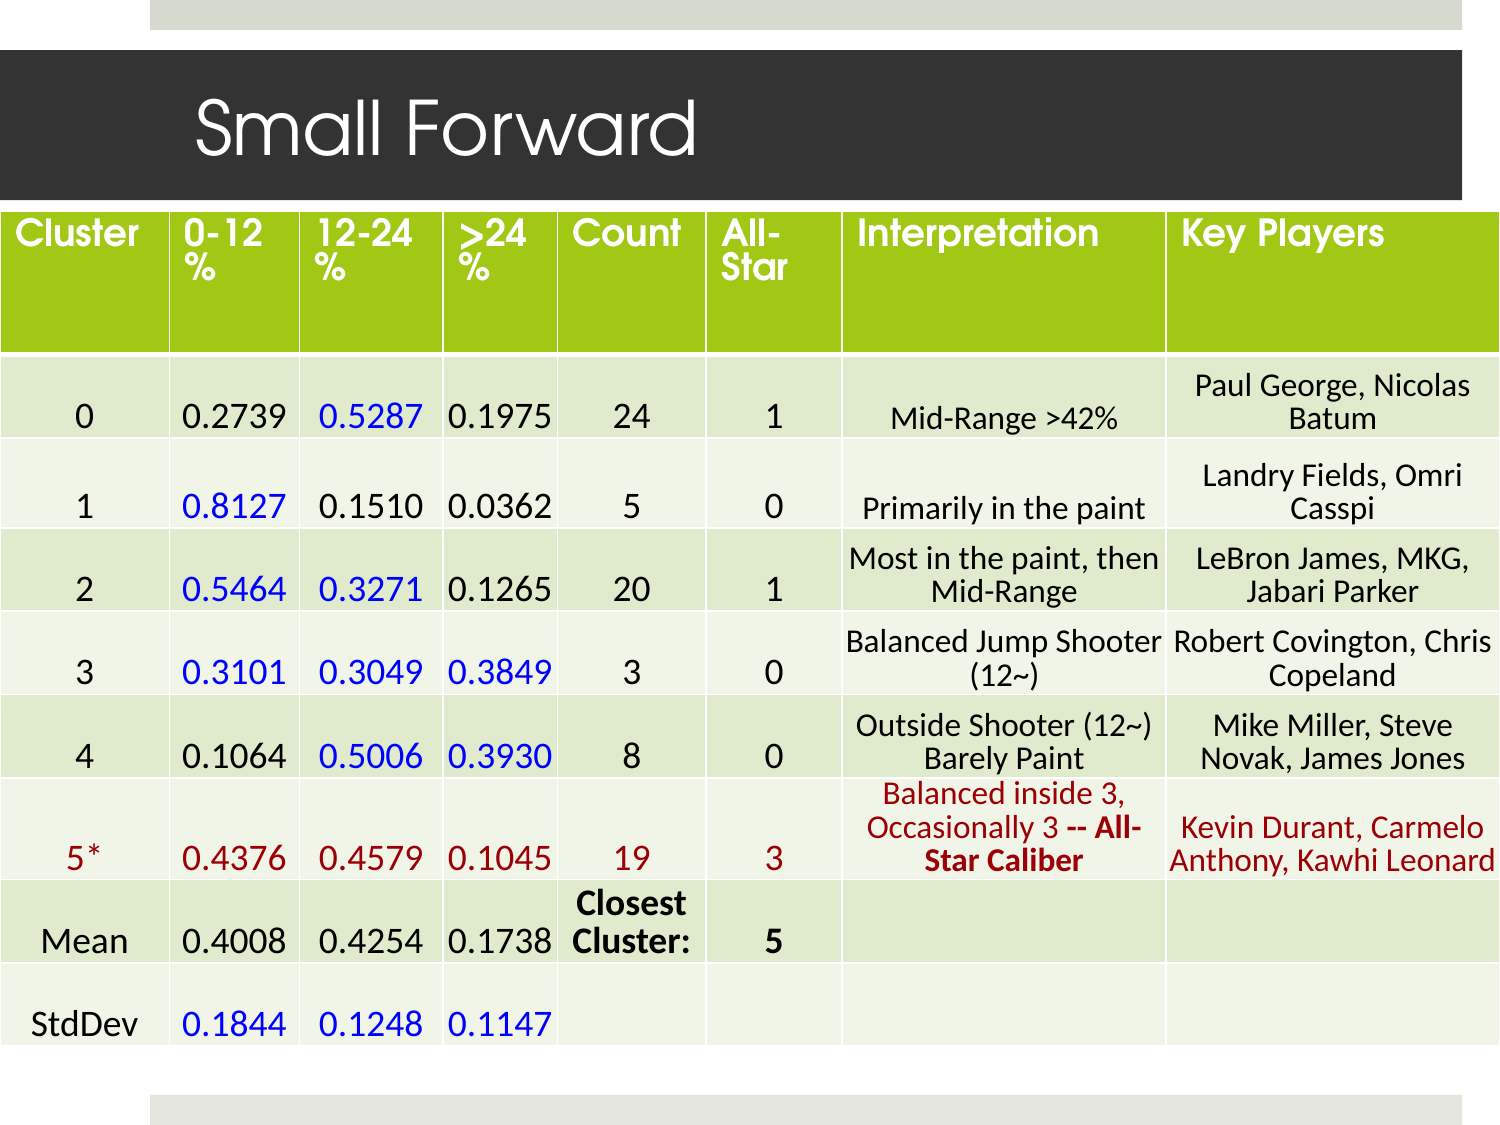

Small Forward
#
| Cluster | 0-12 % | 12-24 % | >24 % | Count | All-Star | Interpretation | Key Players |
| --- | --- | --- | --- | --- | --- | --- | --- |
| 0 | 0.2739 | 0.5287 | 0.1975 | 24 | 1 | Mid-Range >42% | Paul George, Nicolas Batum |
| 1 | 0.8127 | 0.1510 | 0.0362 | 5 | 0 | Primarily in the paint | Landry Fields, Omri Casspi |
| 2 | 0.5464 | 0.3271 | 0.1265 | 20 | 1 | Most in the paint, then Mid-Range | LeBron James, MKG, Jabari Parker |
| 3 | 0.3101 | 0.3049 | 0.3849 | 3 | 0 | Balanced Jump Shooter (12~) | Robert Covington, Chris Copeland |
| 4 | 0.1064 | 0.5006 | 0.3930 | 8 | 0 | Outside Shooter (12~) Barely Paint | Mike Miller, Steve Novak, James Jones |
| 5\* | 0.4376 | 0.4579 | 0.1045 | 19 | 3 | Balanced inside 3, Occasionally 3 -- All-Star Caliber | Kevin Durant, Carmelo Anthony, Kawhi Leonard |
| Mean | 0.4008 | 0.4254 | 0.1738 | Closest Cluster: | 5 |  |  |
| StdDev | 0.1844 | 0.1248 | 0.1147 |  |  |  |  |